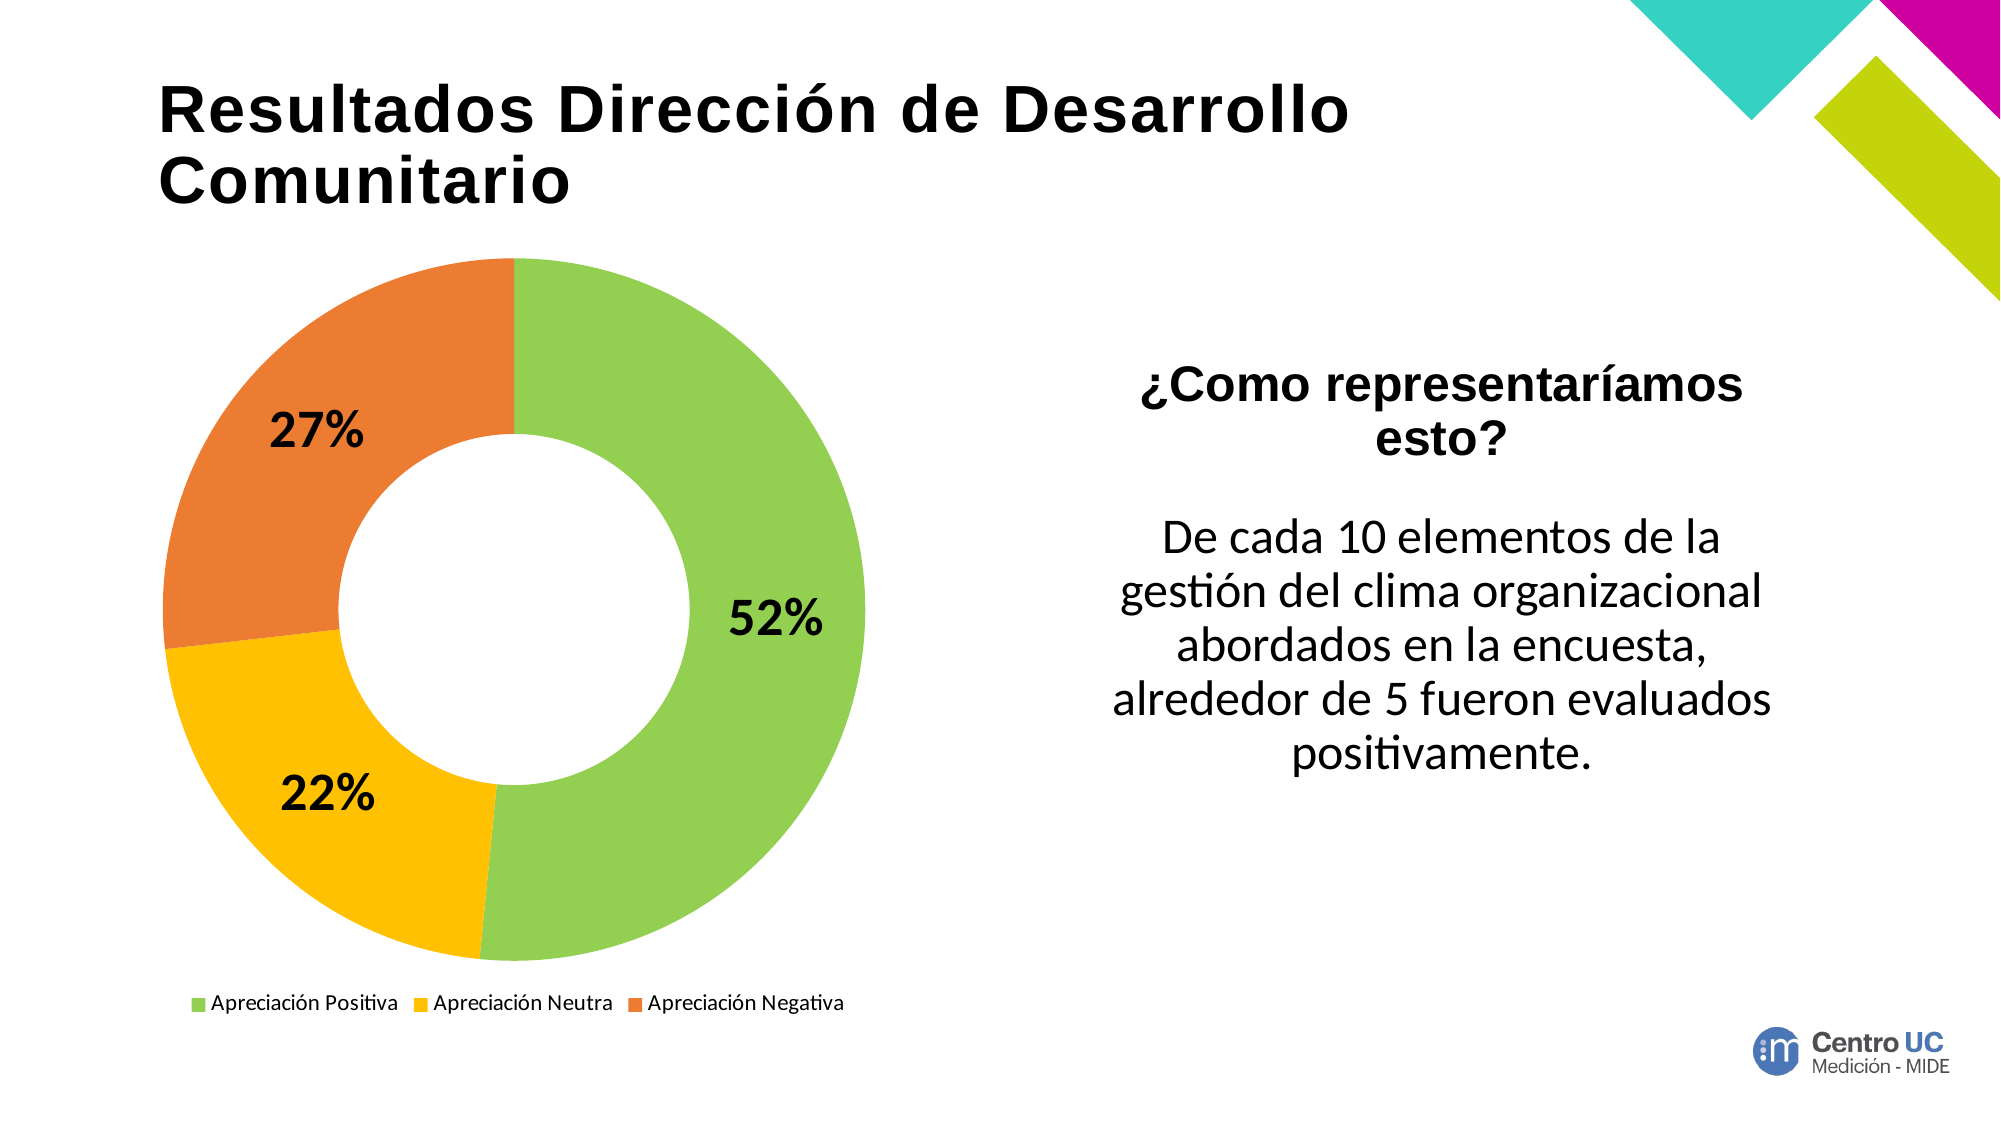

# Resultados Dirección de Desarrollo Comunitario

### Chart

| Category | Apreciación |
|---|---|
| Apreciación Positiva | 0.5156543519098309 |
| Apreciación Neutra | 0.21634314339386349 |
| Apreciación Negativa | 0.2680025046963056 |
¿Como representaríamos esto?
De cada 10 elementos de la gestión del clima organizacional abordados en la encuesta, alrededor de 5 fueron evaluados positivamente.